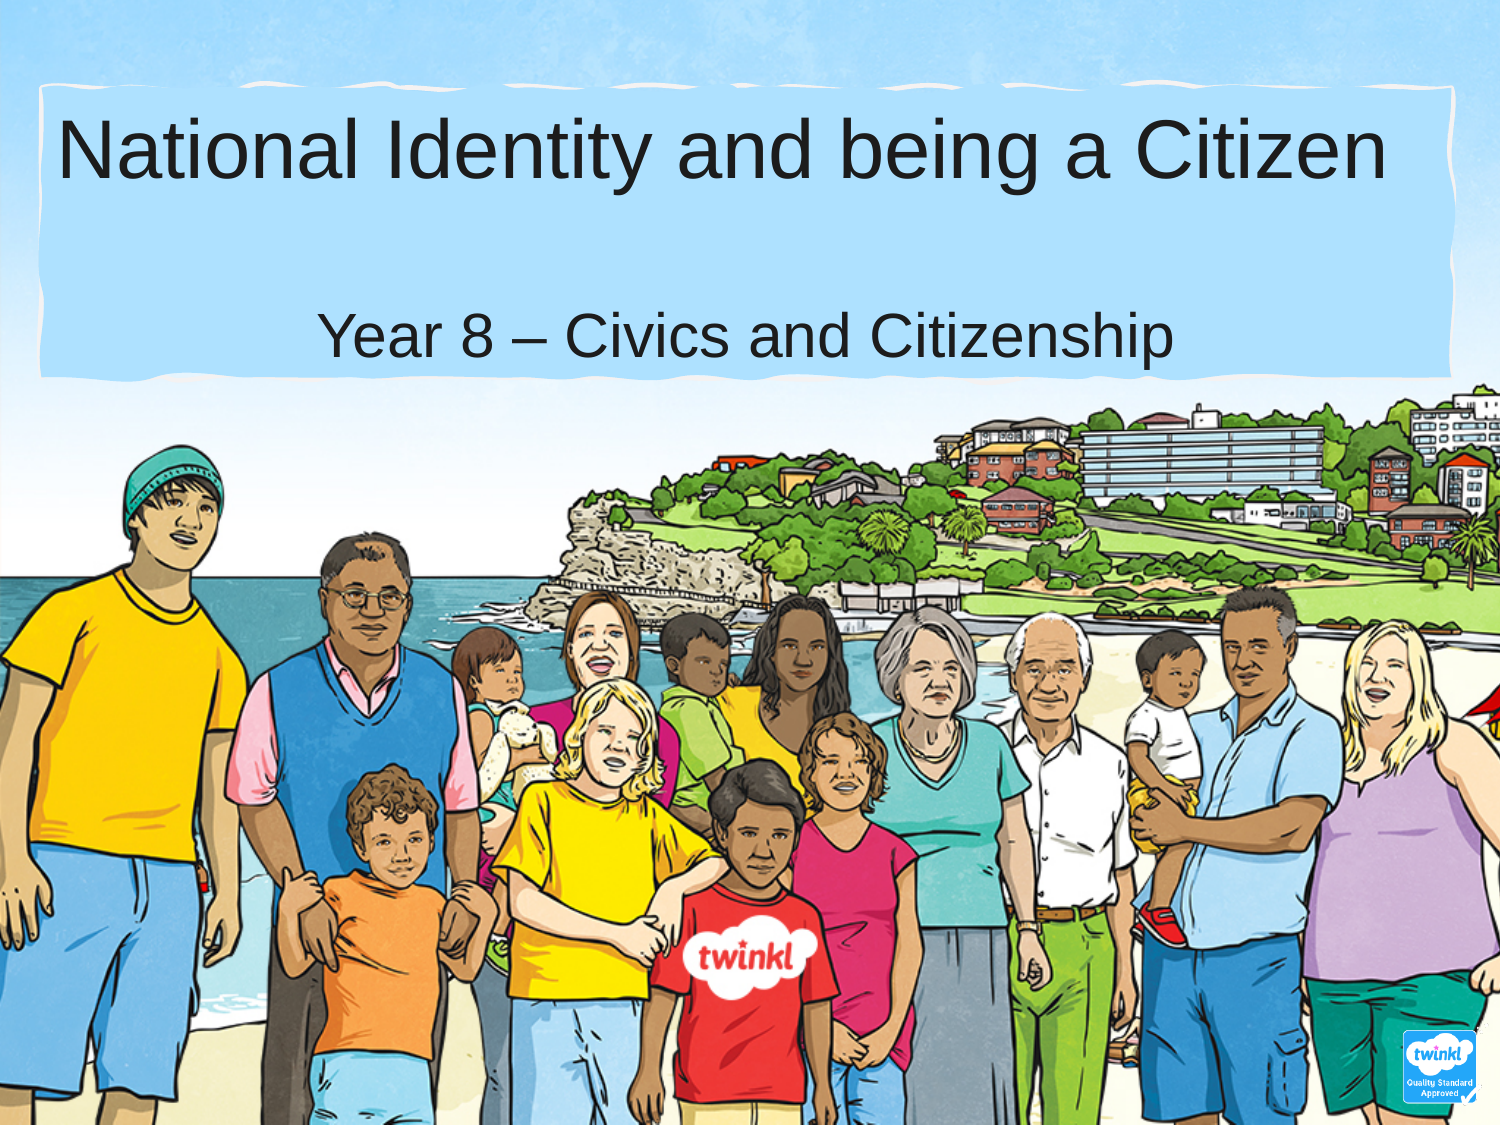

National Identity and being a Citizen

Year 8 – Civics and Citizenship